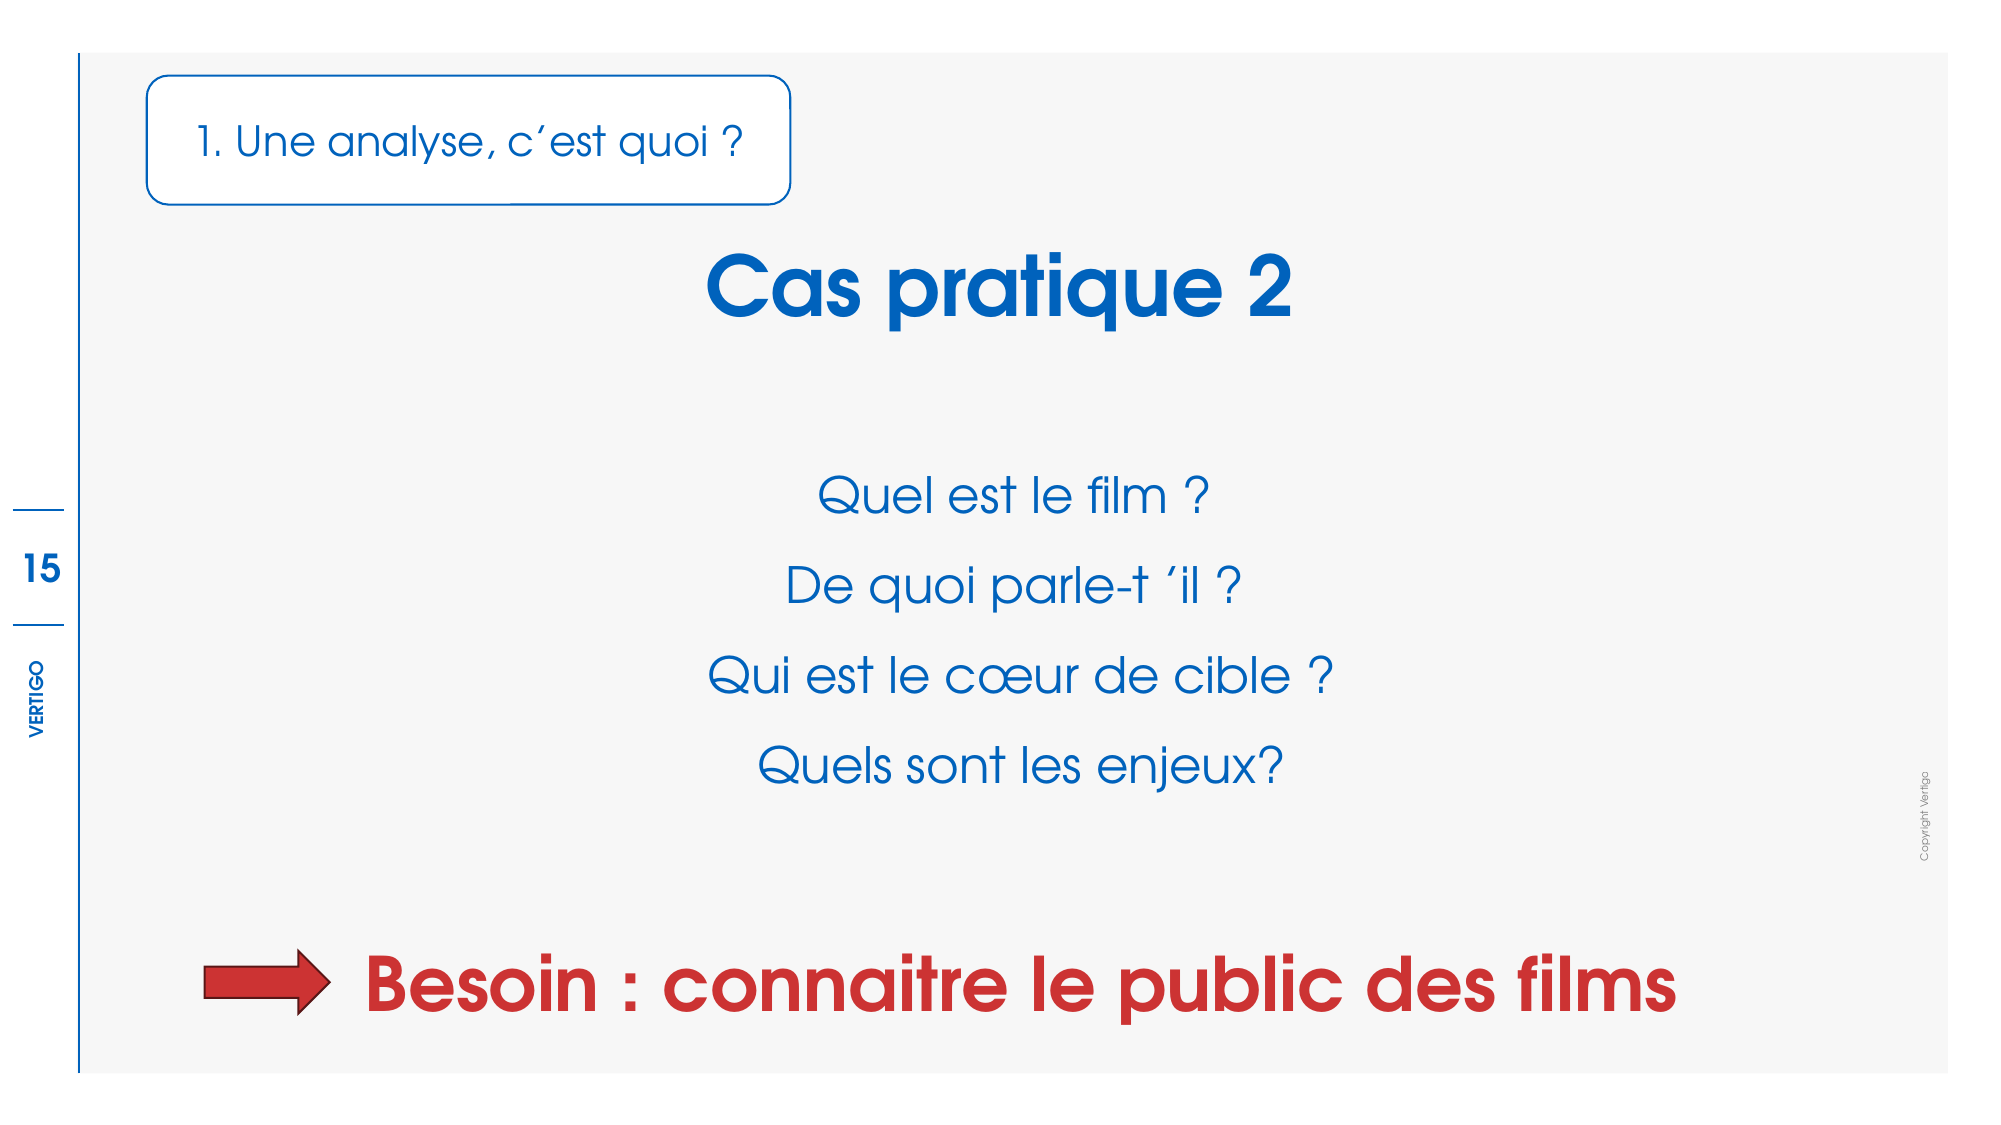

1. Une analyse, c’est quoi ?
Cas pratique 2
Quel est le film ?
De quoi parle-t ’il ?
Qui est le cœur de cible ?
Quels sont les enjeux?
Besoin : connaitre le public des films